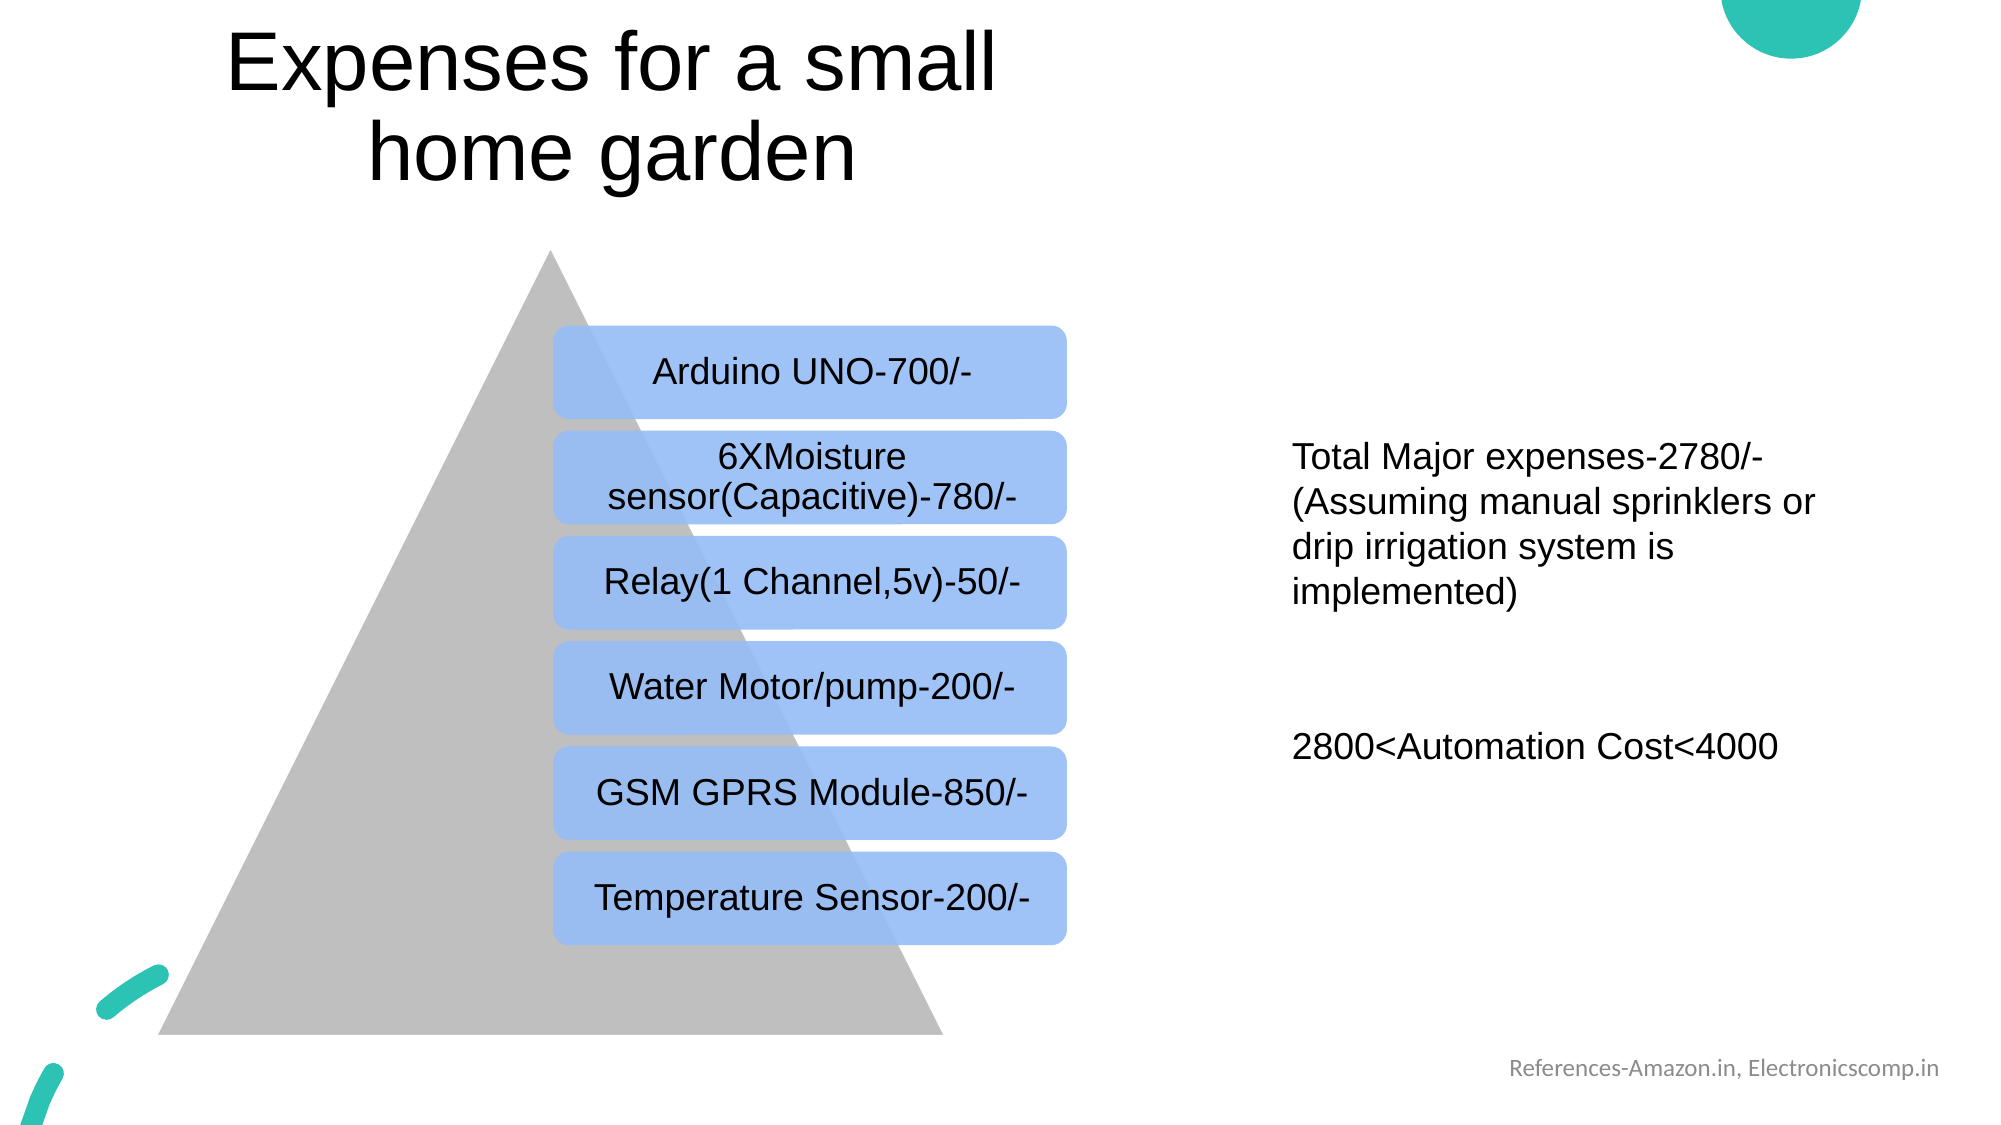

# Expenses for a small home garden
Arduino UNO-700/-
6XMoisture sensor(Capacitive)-780/-
Relay(1 Channel,5v)-50/-
Water Motor/pump-200/-
GSM GPRS Module-850/-
Temperature Sensor-200/-
Total Major expenses-2780/-
(Assuming manual sprinklers or drip irrigation system is implemented)
2800<Automation Cost<4000
References-Amazon.in, Electronicscomp.in